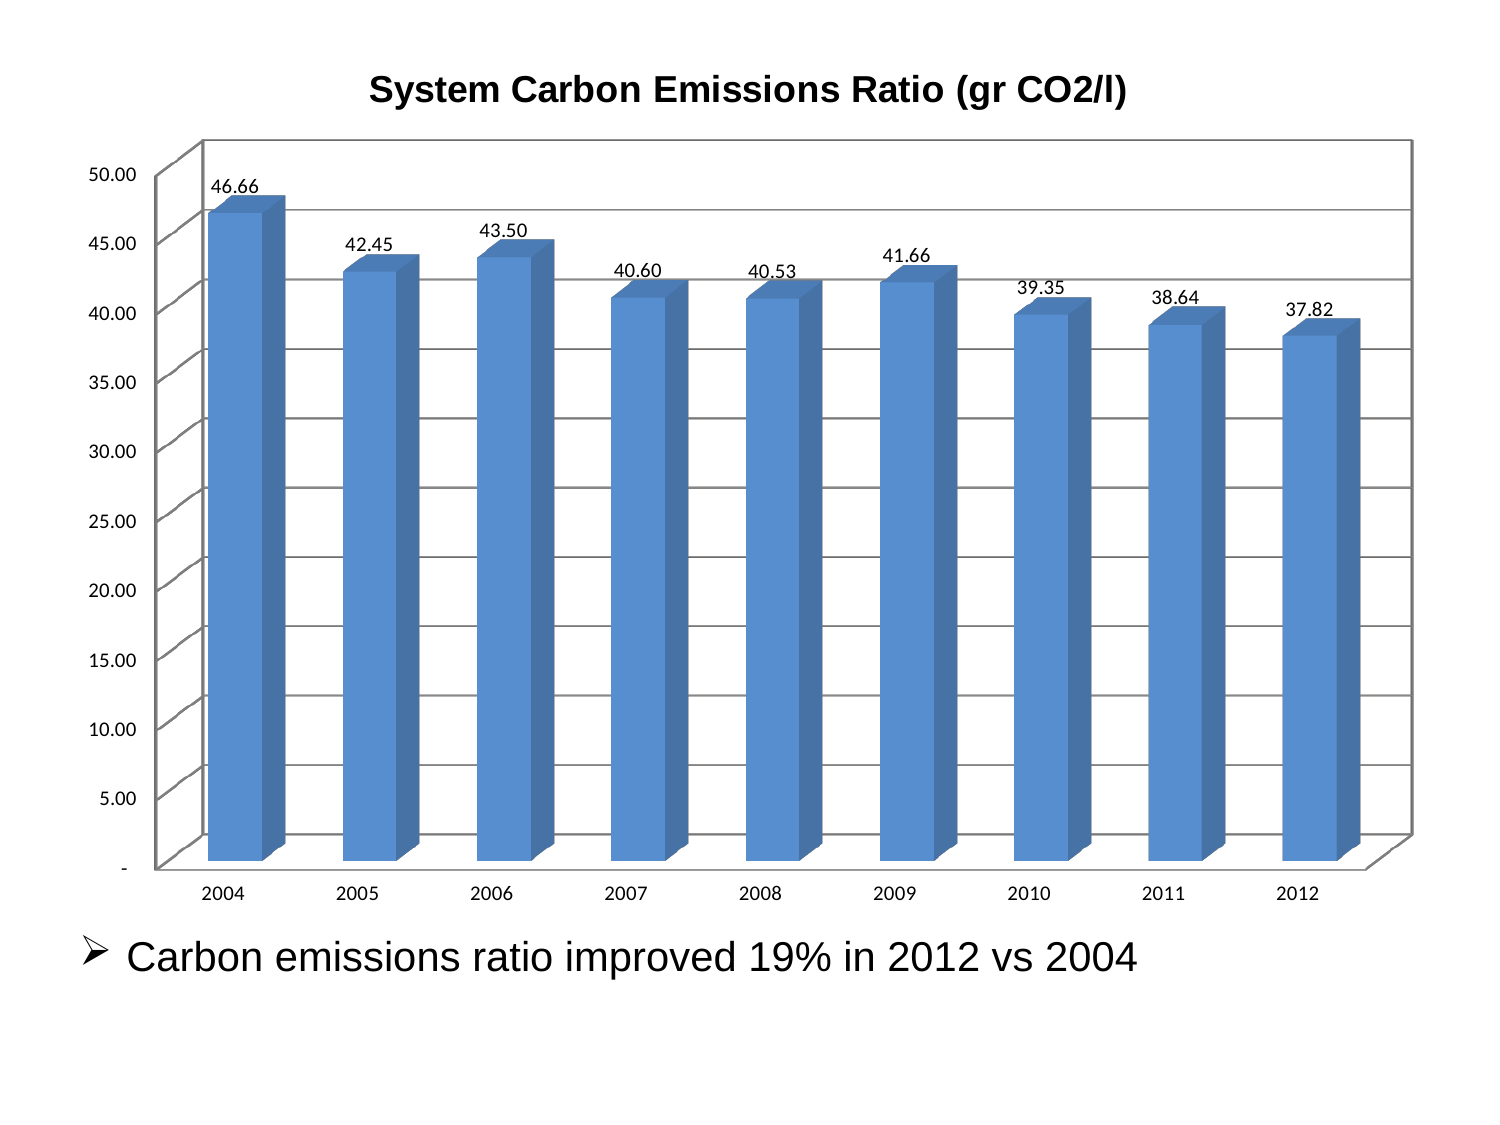

[unsupported chart]

Carbon emissions ratio improved 19% in 2012 vs 2004